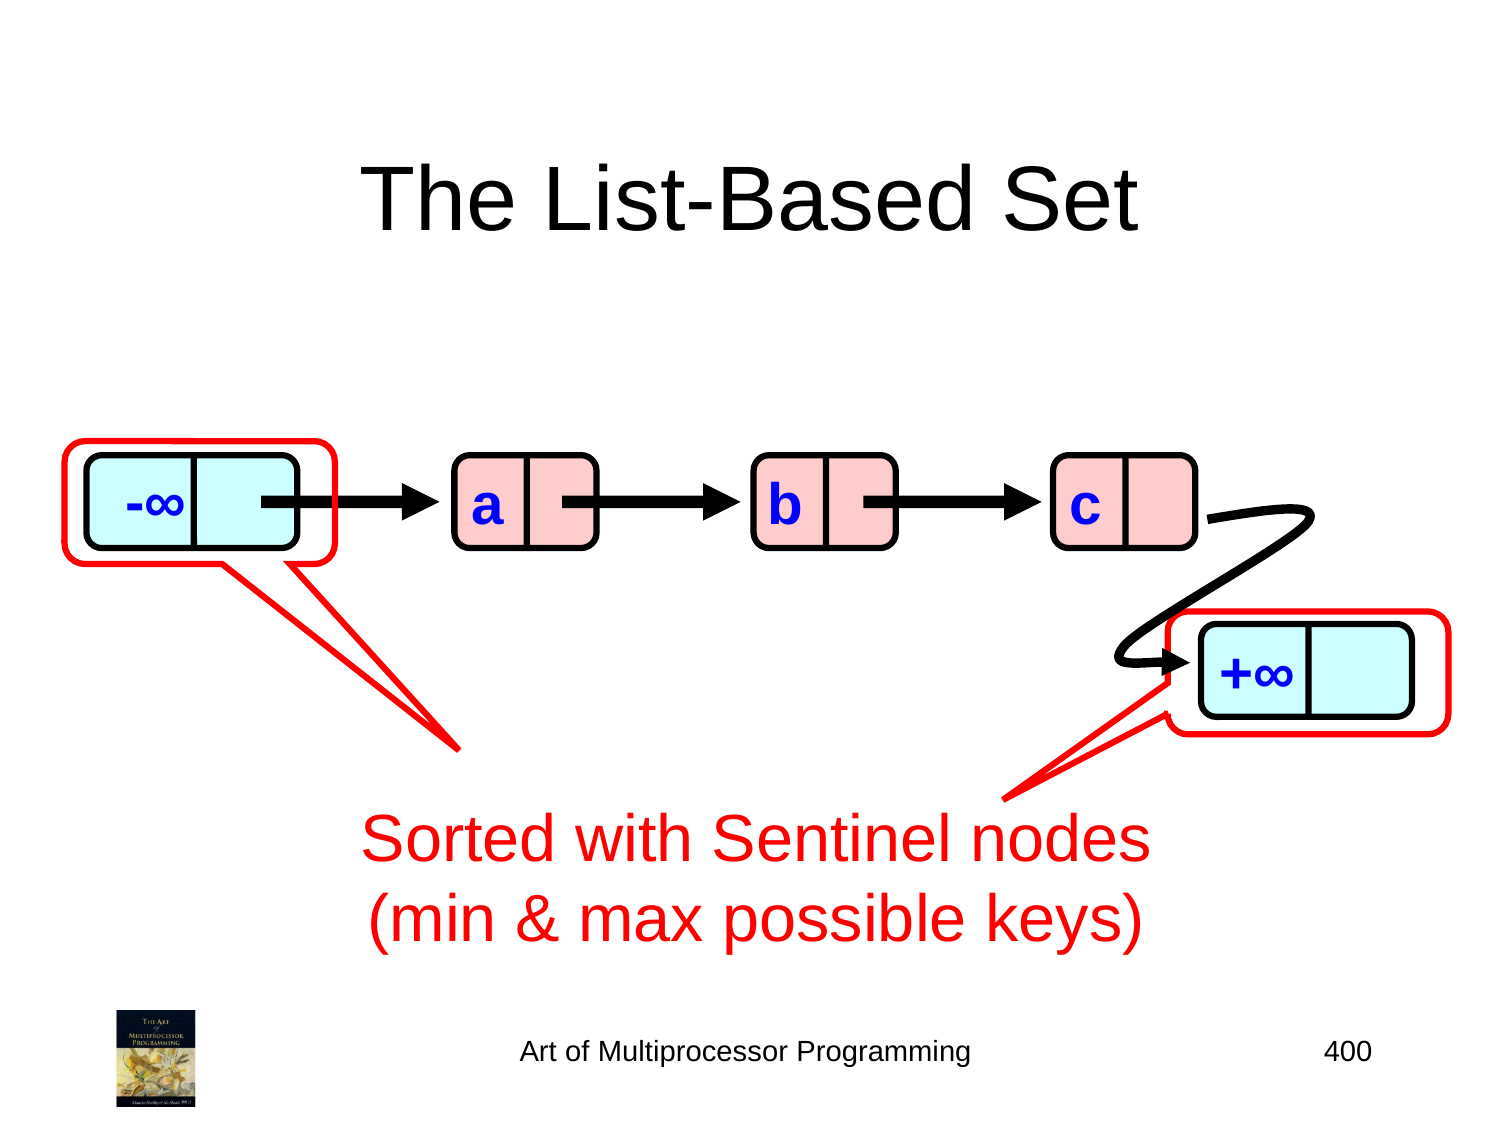

# The List-Based Set

a

b

c
-∞

+∞

Sorted with Sentinel nodes
(min & max possible keys)
Art of Multiprocessor Programming
400